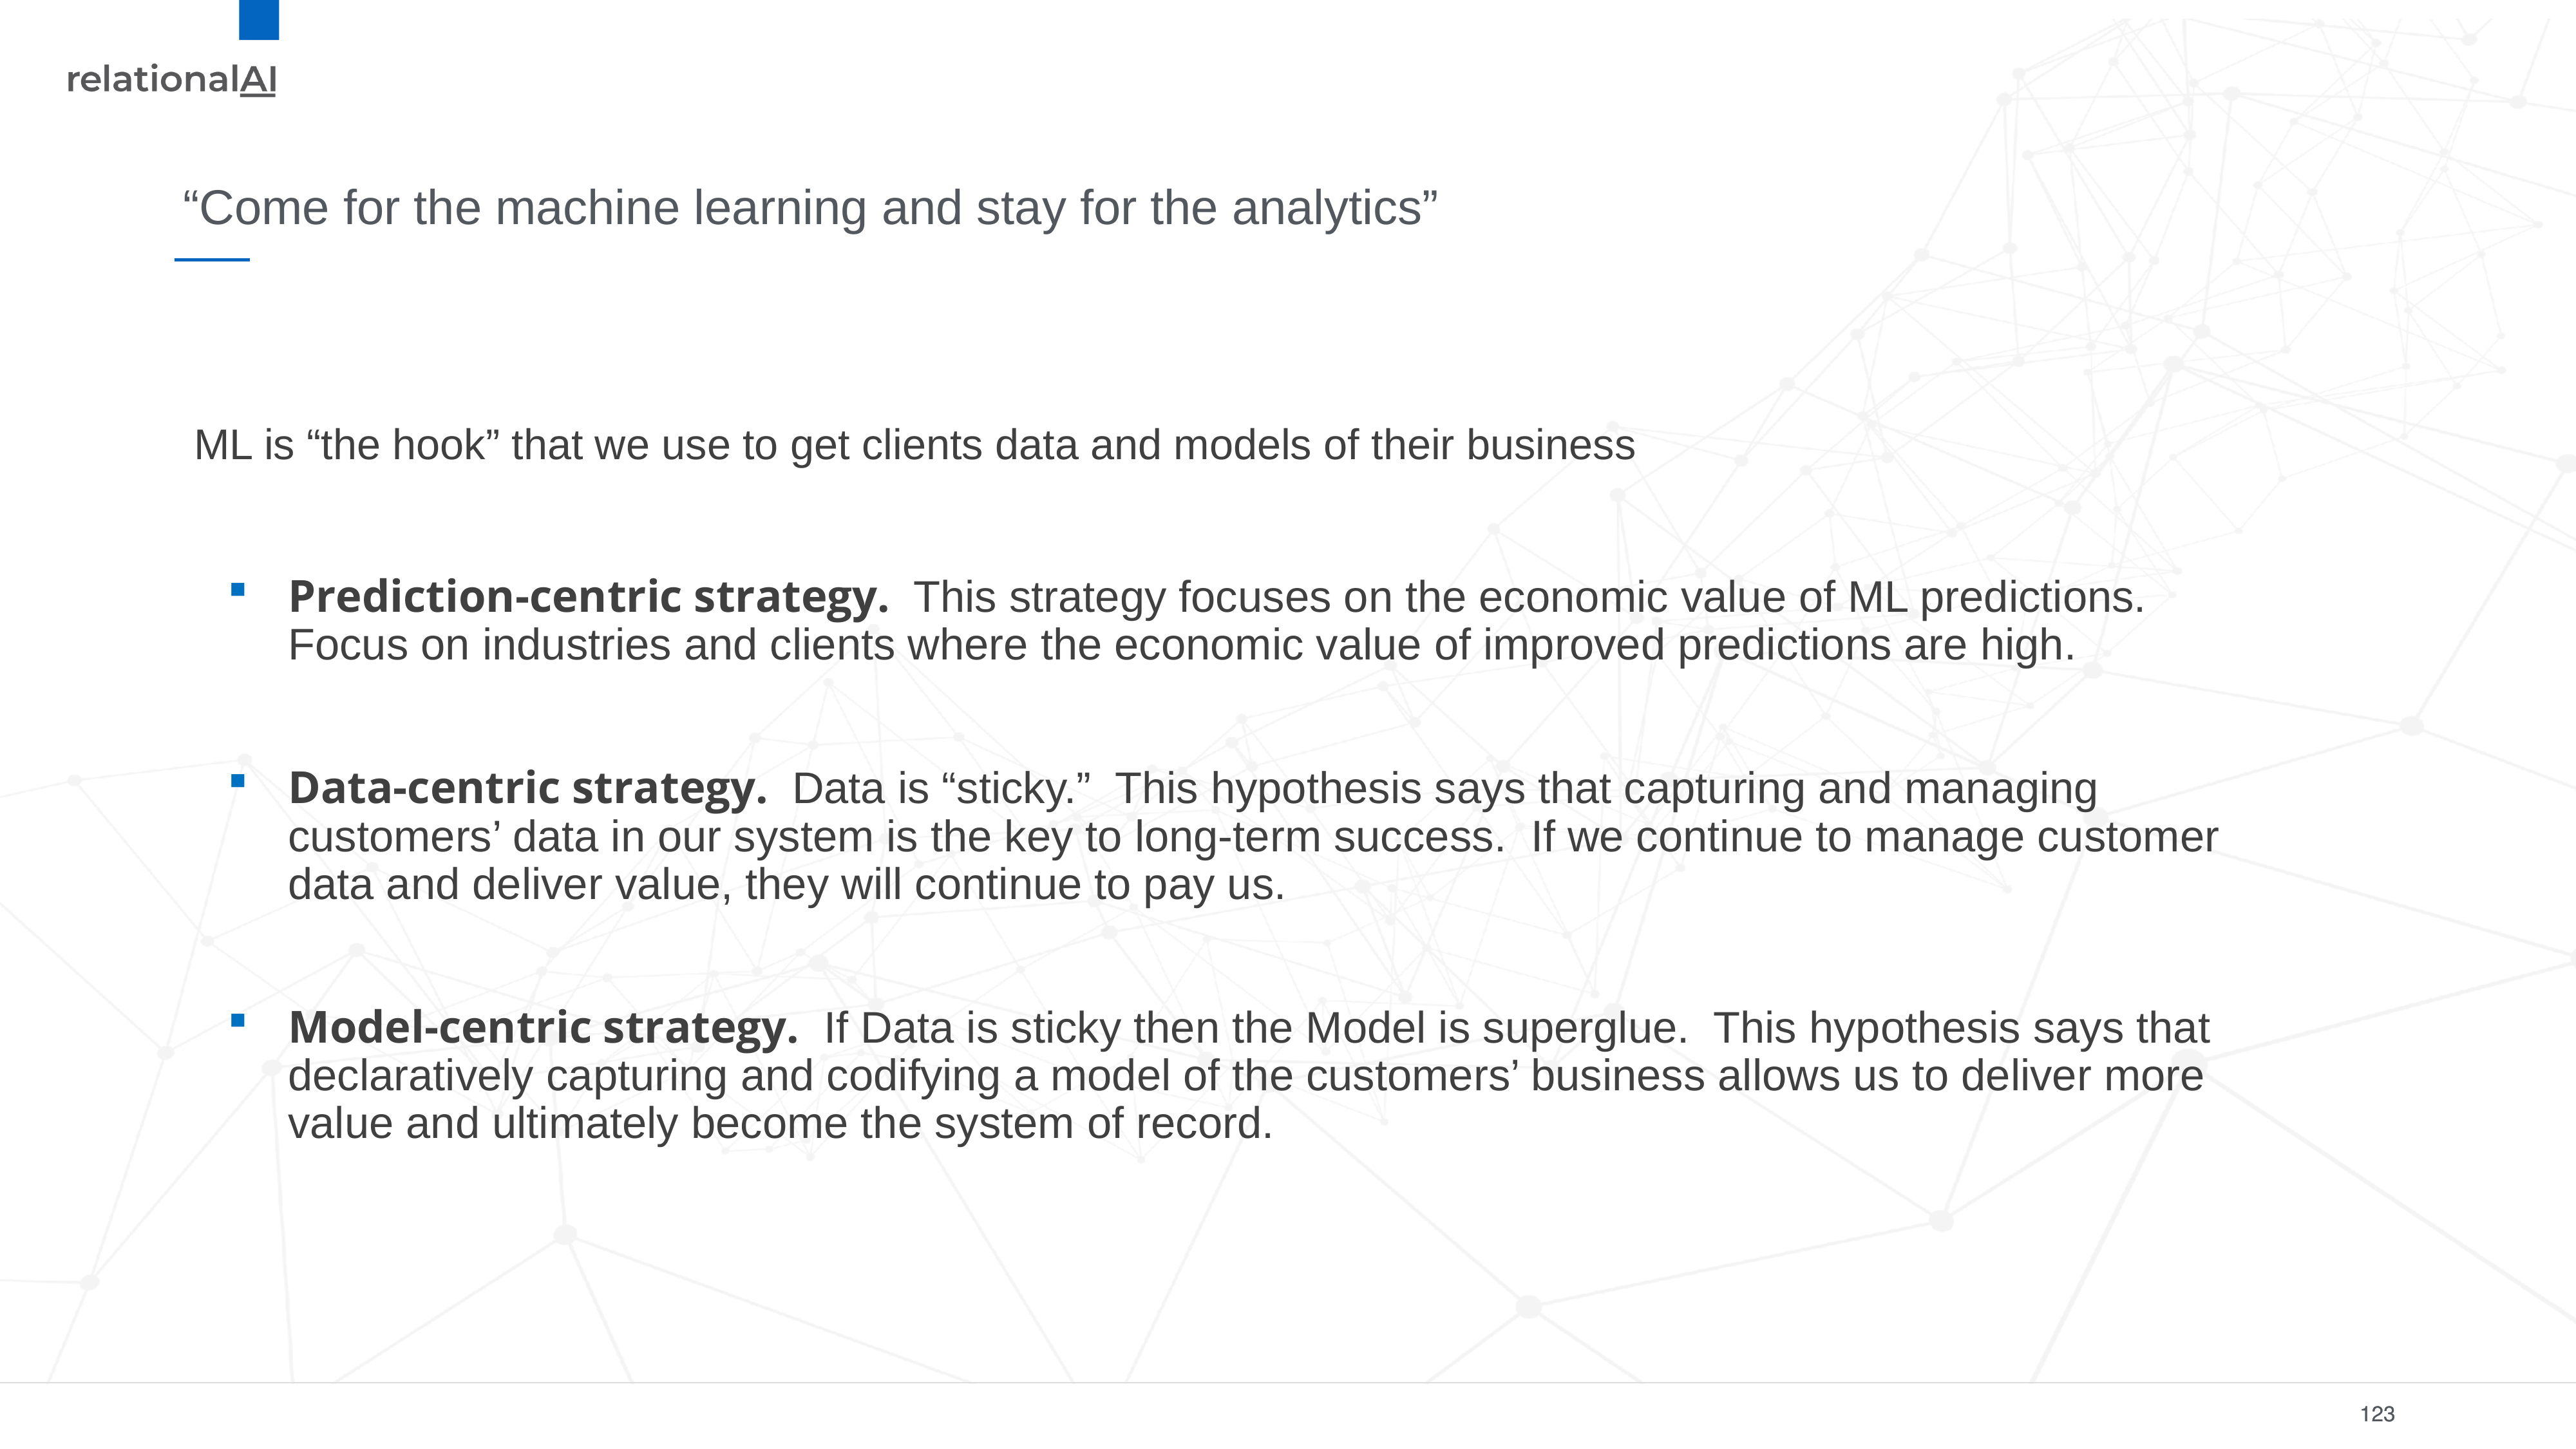

# “Come for the machine learning and stay for the analytics”

ML is “the hook” that we use to get clients data and models of their business

Prediction-centric strategy.  This strategy focuses on the economic value of ML predictions.  Focus on industries and clients where the economic value of improved predictions are high.

Data-centric strategy.  Data is “sticky.”  This hypothesis says that capturing and managing customers’ data in our system is the key to long-term success.  If we continue to manage customer data and deliver value, they will continue to pay us.

Model-centric strategy.  If Data is sticky then the Model is superglue.  This hypothesis says that declaratively capturing and codifying a model of the customers’ business allows us to deliver more value and ultimately become the system of record.